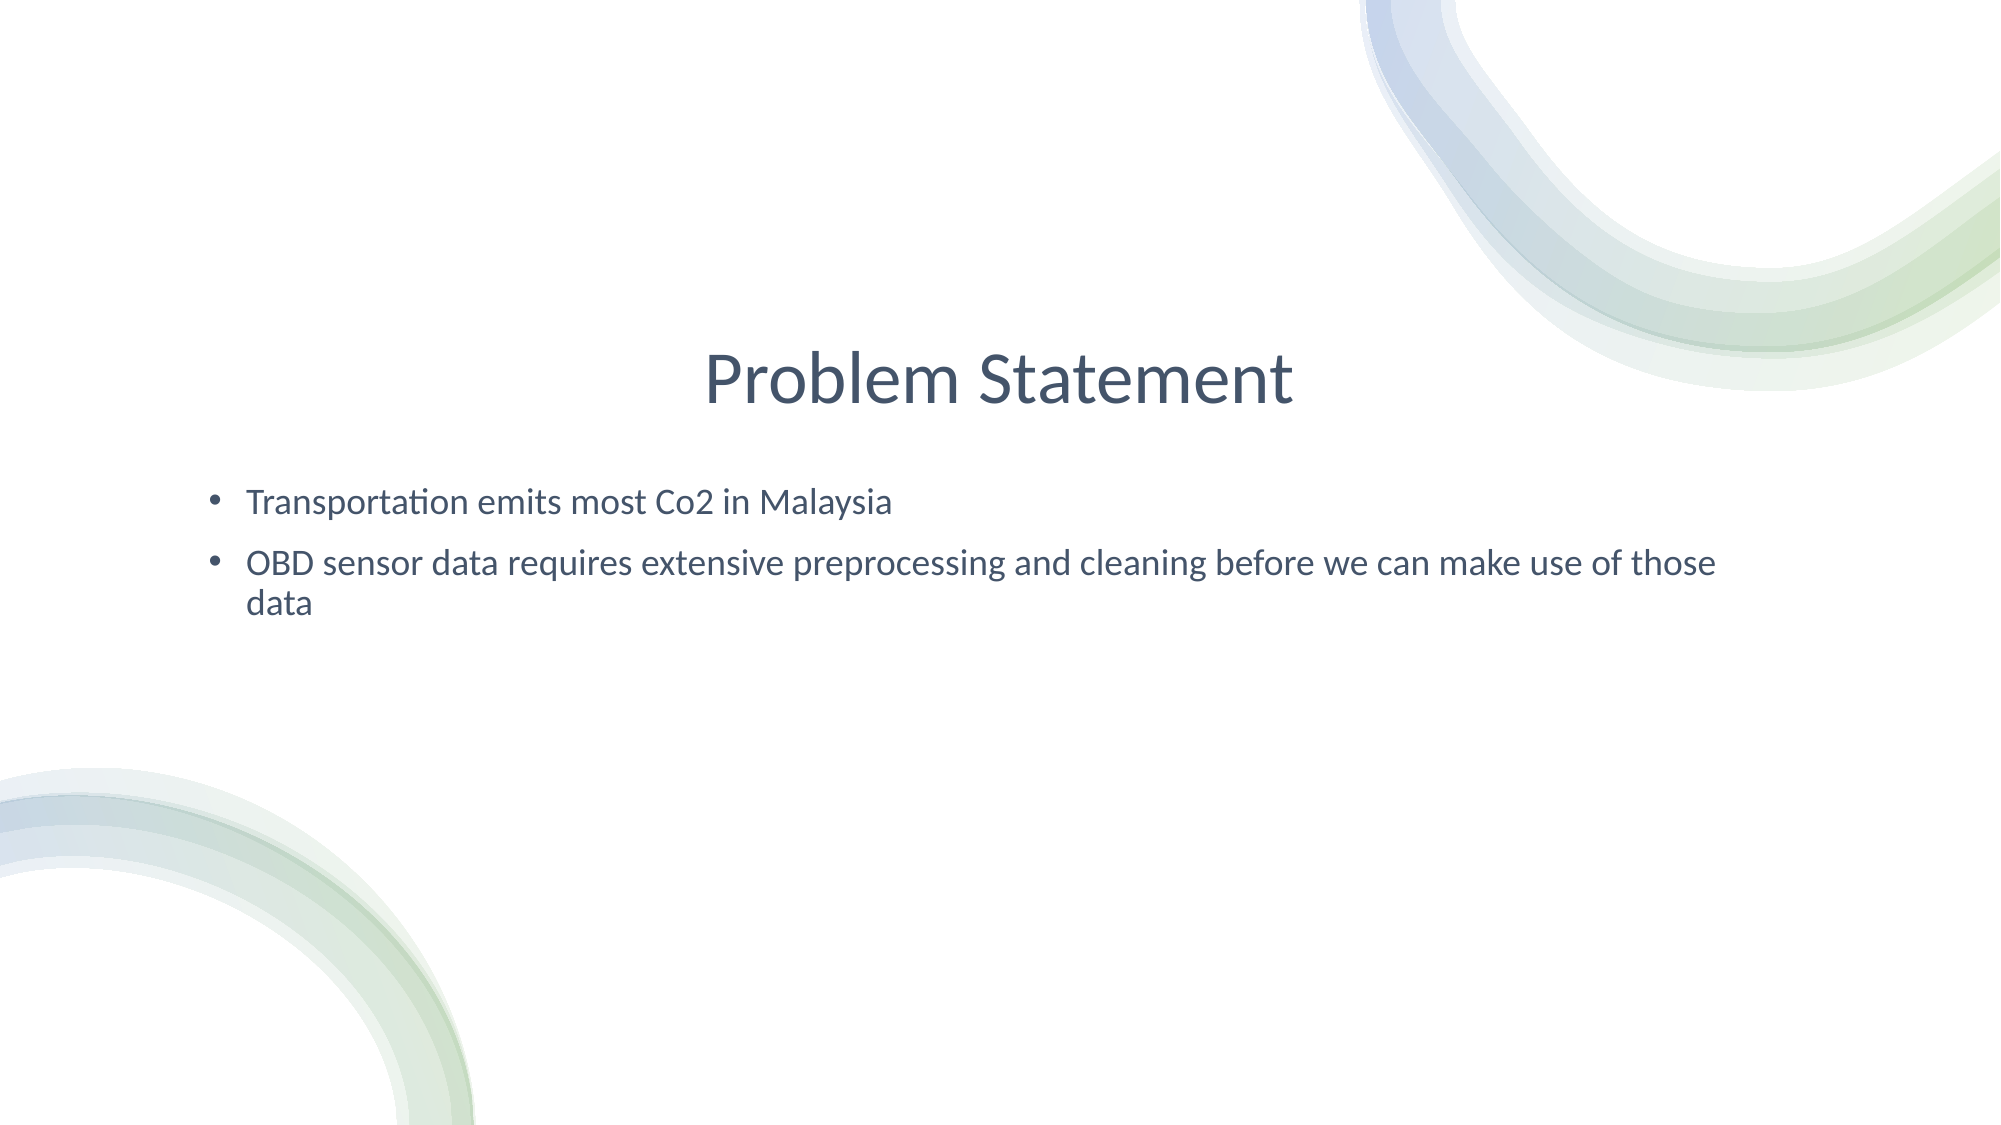

# Problem Statement
Transportation emits most Co2 in Malaysia
OBD sensor data requires extensive preprocessing and cleaning before we can make use of those data